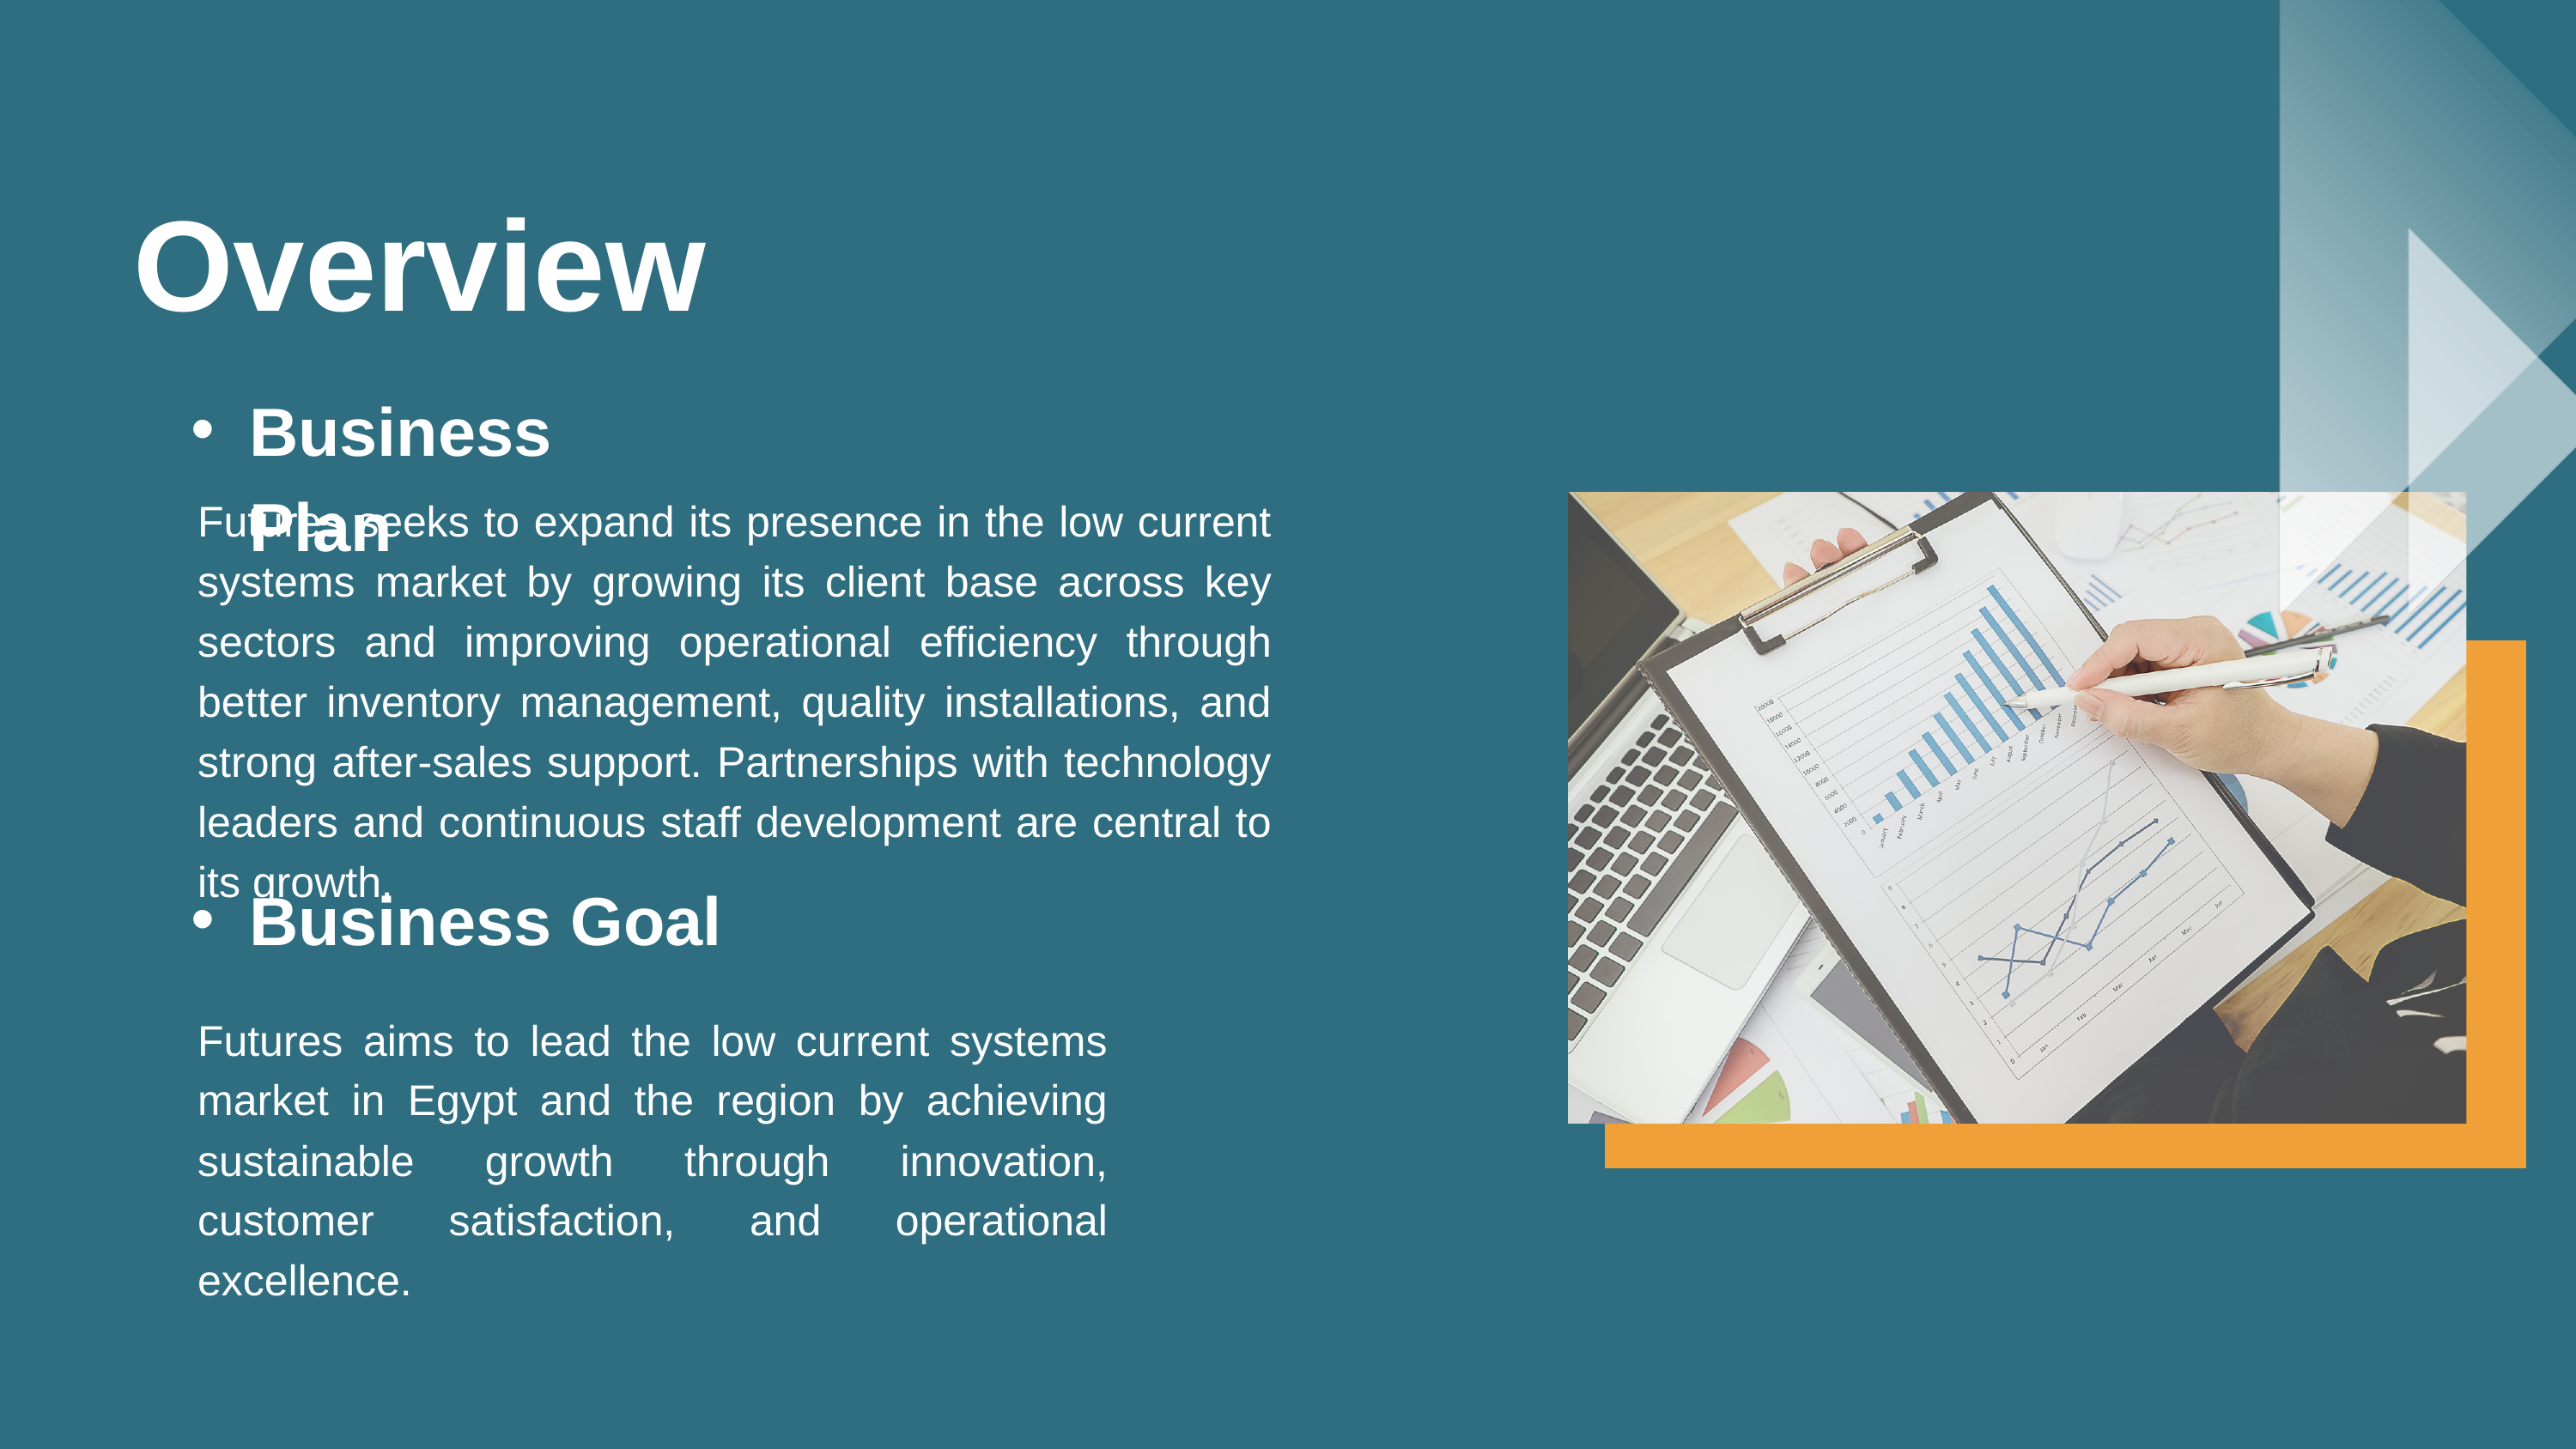

Overview
Business Plan

Futures seeks to expand its presence in the low current systems market by growing its client base across key sectors and improving operational efficiency through better inventory management, quality installations, and strong after-sales support. Partnerships with technology leaders and continuous staff development are central to its growth.

Business Goal
Futures aims to lead the low current systems market in Egypt and the region by achieving sustainable growth through innovation, customer satisfaction, and operational excellence.